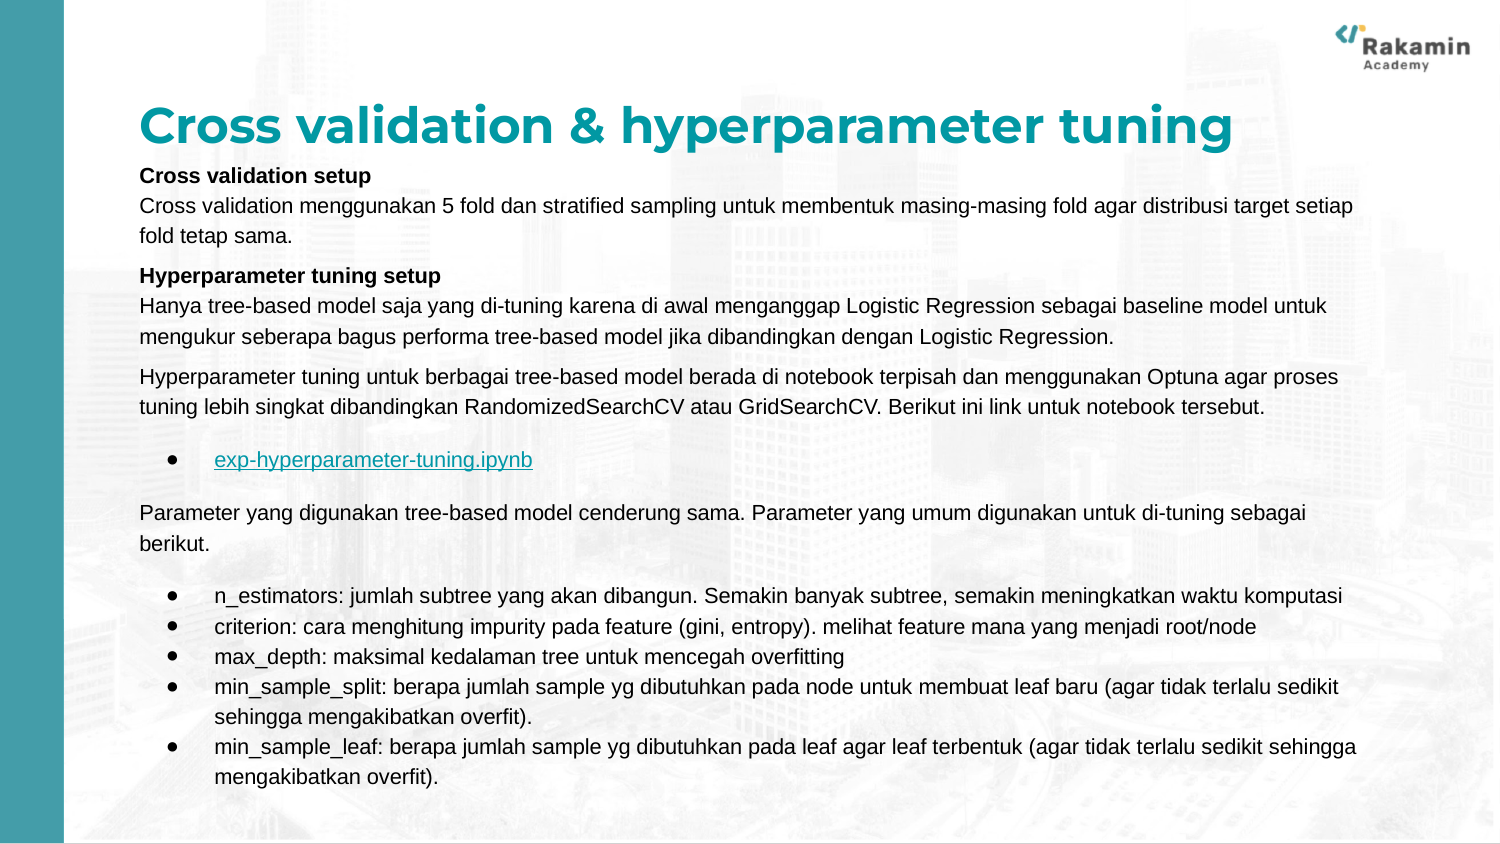

Cross validation & hyperparameter tuning

Cross validation setup
Cross validation menggunakan 5 fold dan stratified sampling untuk membentuk masing-masing fold agar distribusi target setiap fold tetap sama.
Hyperparameter tuning setup
Hanya tree-based model saja yang di-tuning karena di awal menganggap Logistic Regression sebagai baseline model untuk mengukur seberapa bagus performa tree-based model jika dibandingkan dengan Logistic Regression.
Hyperparameter tuning untuk berbagai tree-based model berada di notebook terpisah dan menggunakan Optuna agar proses tuning lebih singkat dibandingkan RandomizedSearchCV atau GridSearchCV. Berikut ini link untuk notebook tersebut.
exp-hyperparameter-tuning.ipynb
Parameter yang digunakan tree-based model cenderung sama. Parameter yang umum digunakan untuk di-tuning sebagai berikut.
n_estimators: jumlah subtree yang akan dibangun. Semakin banyak subtree, semakin meningkatkan waktu komputasi
criterion: cara menghitung impurity pada feature (gini, entropy). melihat feature mana yang menjadi root/node
max_depth: maksimal kedalaman tree untuk mencegah overfitting
min_sample_split: berapa jumlah sample yg dibutuhkan pada node untuk membuat leaf baru (agar tidak terlalu sedikit sehingga mengakibatkan overfit).
min_sample_leaf: berapa jumlah sample yg dibutuhkan pada leaf agar leaf terbentuk (agar tidak terlalu sedikit sehingga mengakibatkan overfit).